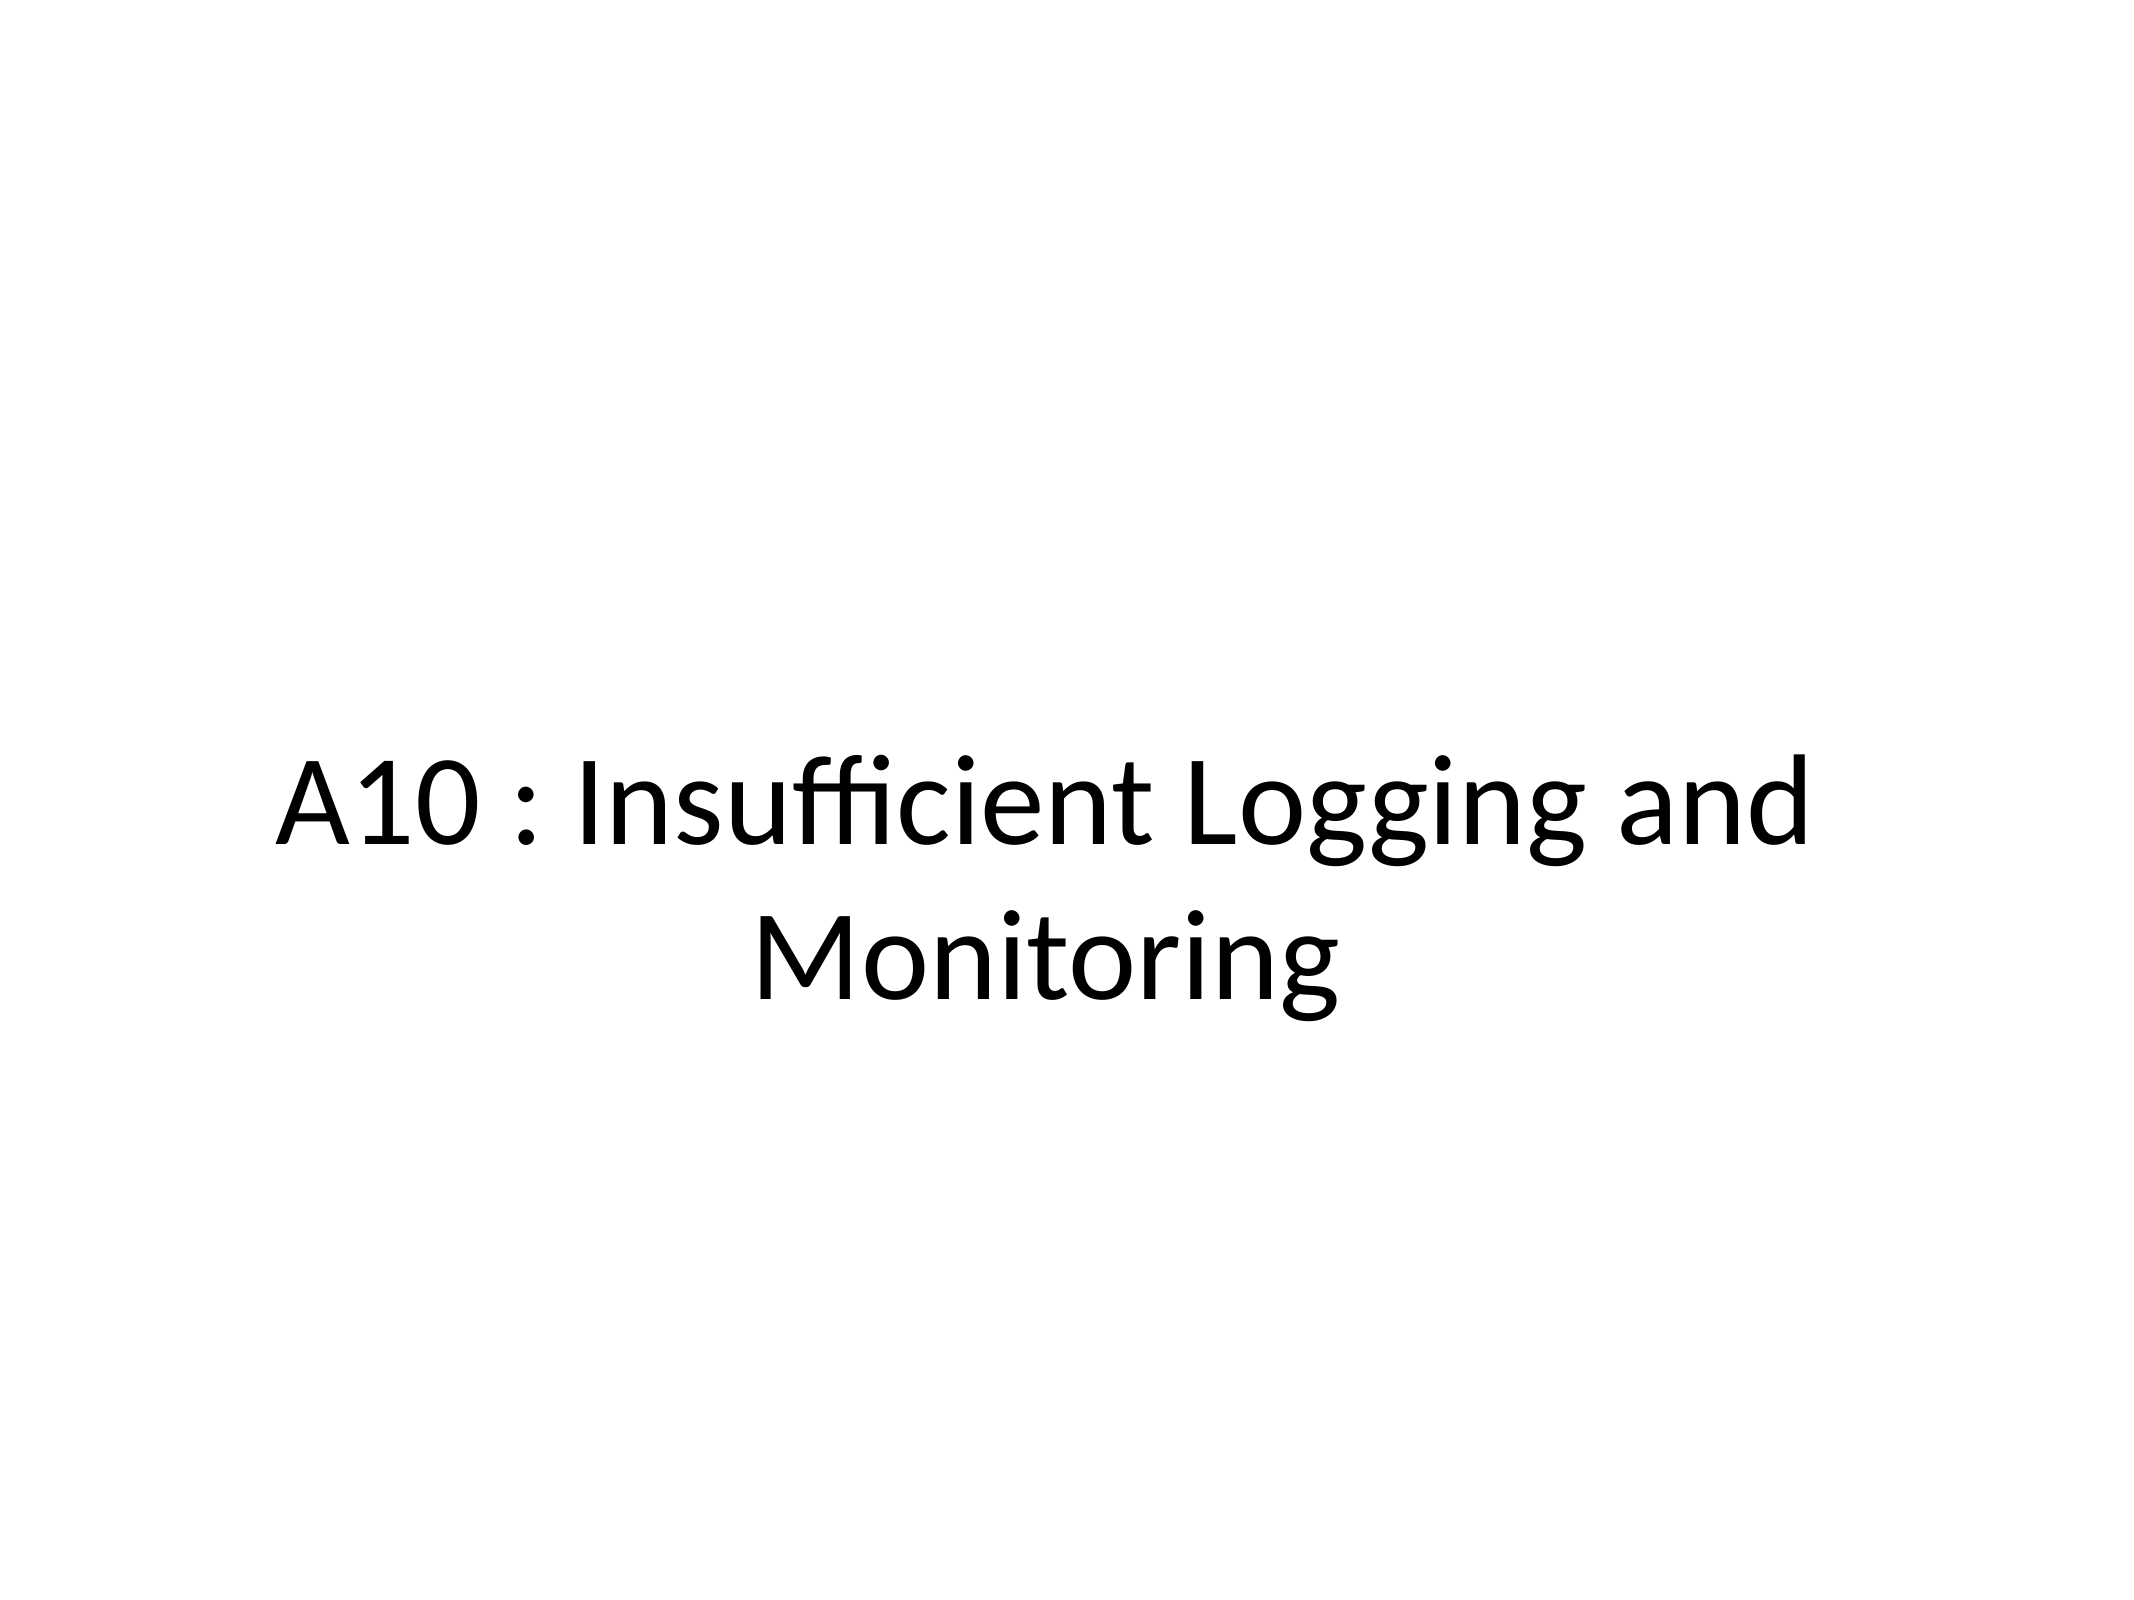

# A10 : Insufficient Logging and Monitoring
189